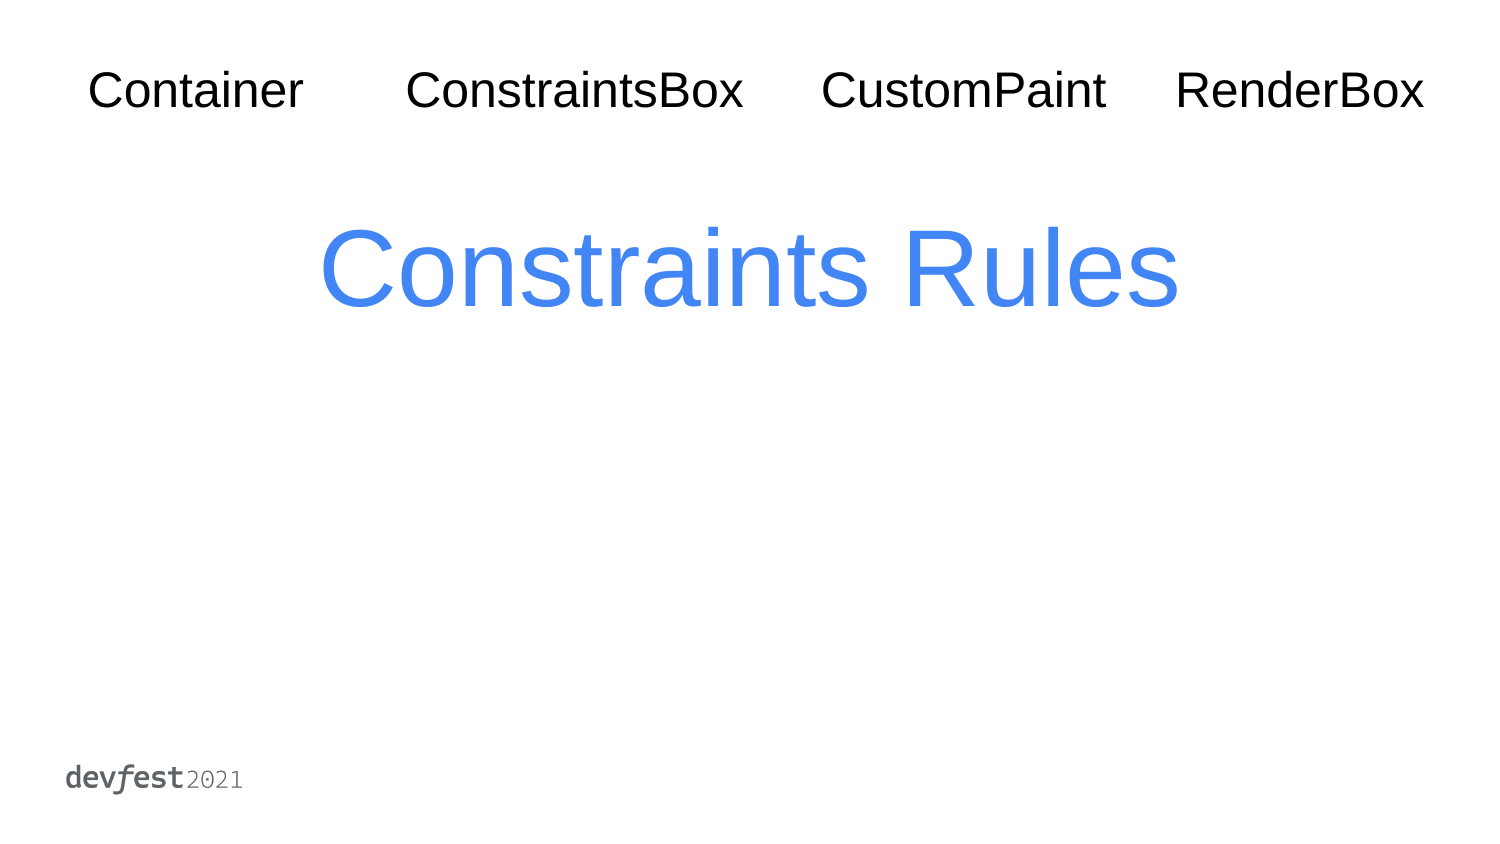

Container
ConstraintsBox
CustomPaint
RenderBox
# Constraints Rules